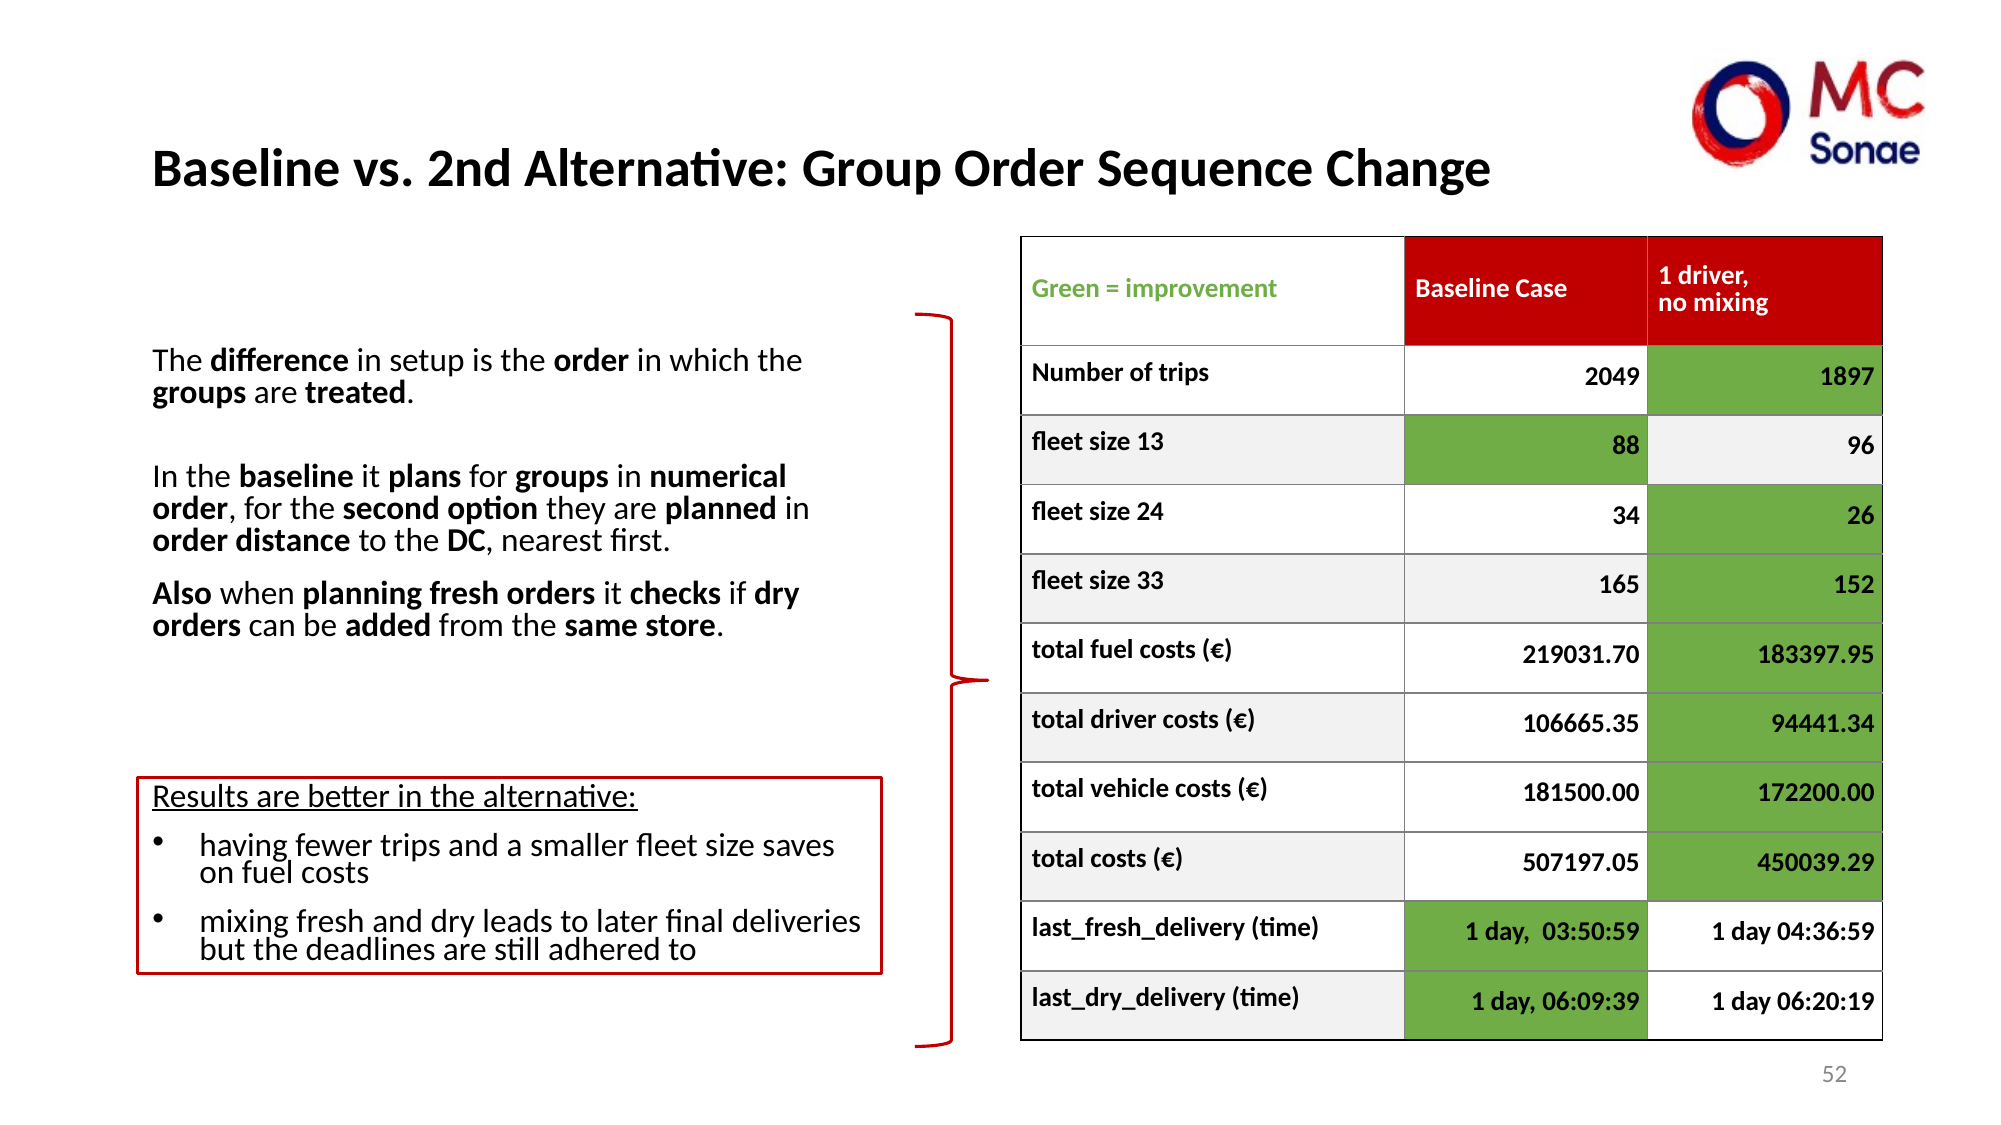

# Baseline vs. 2nd Alternative: Group Order Sequence Change
| Green = improvement | Baseline Case | 1 driver, no mixing |
| --- | --- | --- |
| Number of trips | 2049 | 1897 |
| fleet size 13 | 88 | 96 |
| fleet size 24 | 34 | 26 |
| fleet size 33 | 165 | 152 |
| total fuel costs (€) | 219031.70 | 183397.95 |
| total driver costs (€) | 106665.35 | 94441.34 |
| total vehicle costs (€) | 181500.00 | 172200.00 |
| total costs (€) | 507197.05 | 450039.29 |
| last\_fresh\_delivery (time) | 1 day, 03:50:59 | 1 day 04:36:59 |
| last\_dry\_delivery (time) | 1 day, 06:09:39 | 1 day 06:20:19 |

The difference in setup is the order in which the groups are treated.
In the baseline it plans for groups in numerical order, for the second option they are planned in order distance to the DC, nearest first.
Also when planning fresh orders it checks if dry orders can be added from the same store.
Results are better in the alternative:
having fewer trips and a smaller fleet size saves on fuel costs
mixing fresh and dry leads to later final deliveries but the deadlines are still adhered to
52